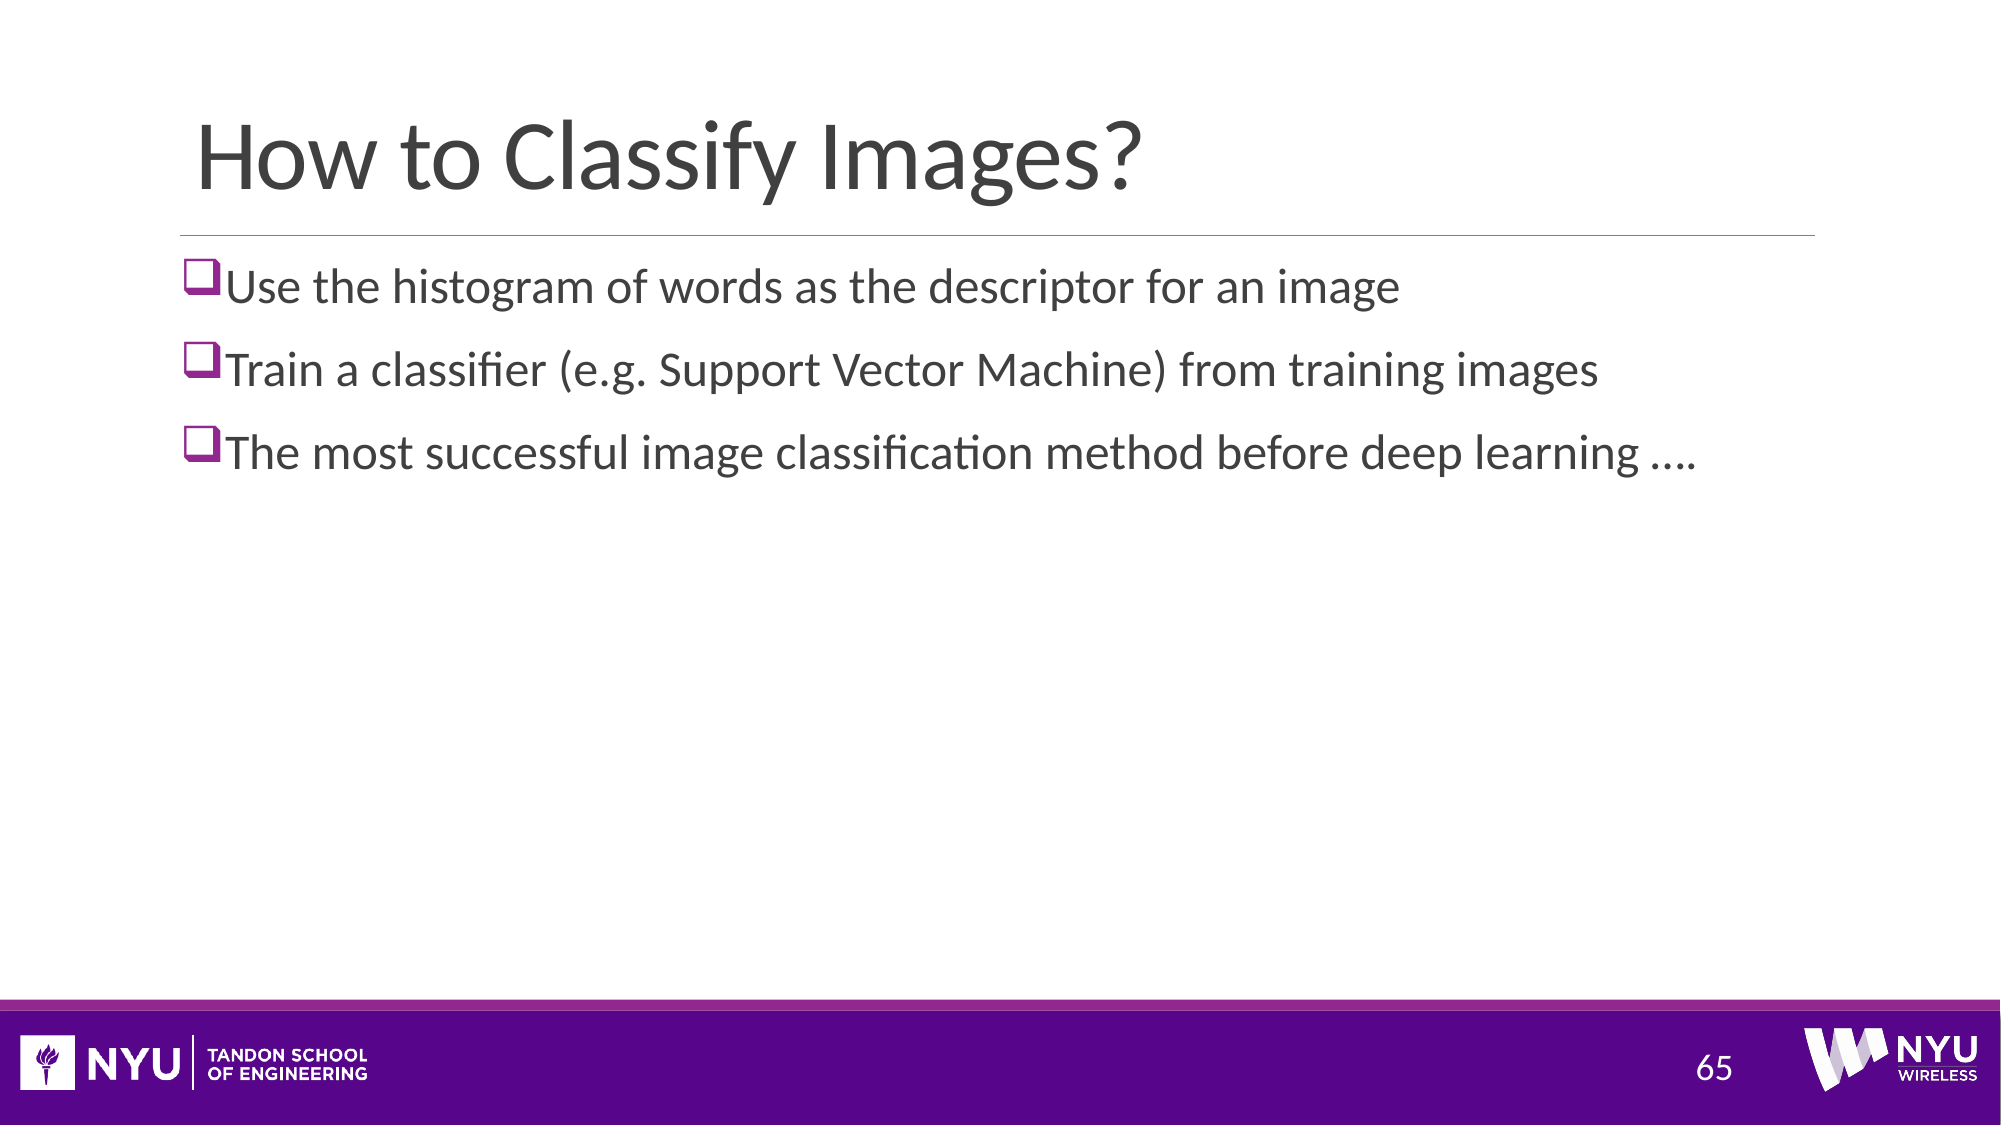

# How to Classify Images?
Use the histogram of words as the descriptor for an image
Train a classifier (e.g. Support Vector Machine) from training images
The most successful image classification method before deep learning ….
65